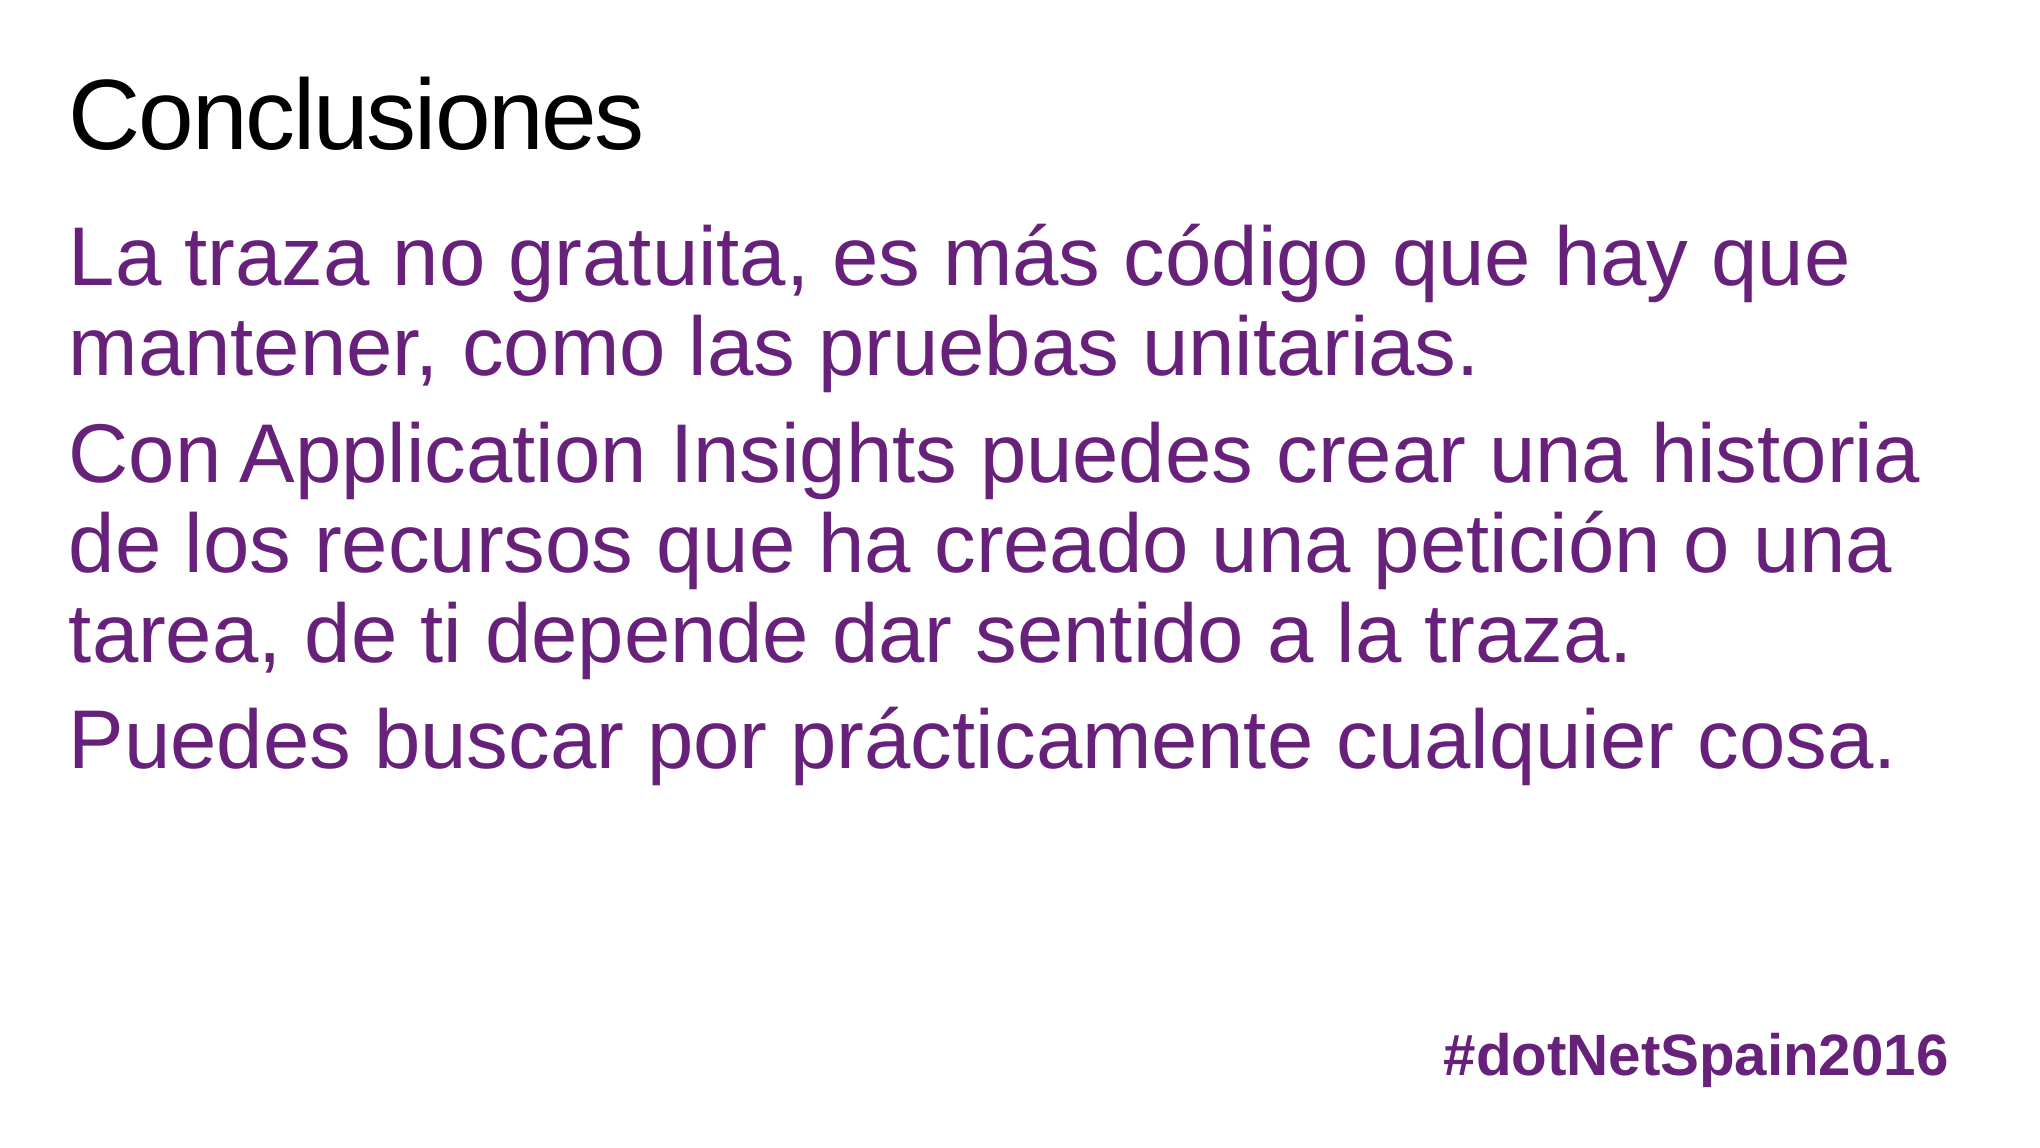

# Conclusiones
La traza no gratuita, es más código que hay que mantener, como las pruebas unitarias.
Con Application Insights puedes crear una historia de los recursos que ha creado una petición o una tarea, de ti depende dar sentido a la traza.
Puedes buscar por prácticamente cualquier cosa.